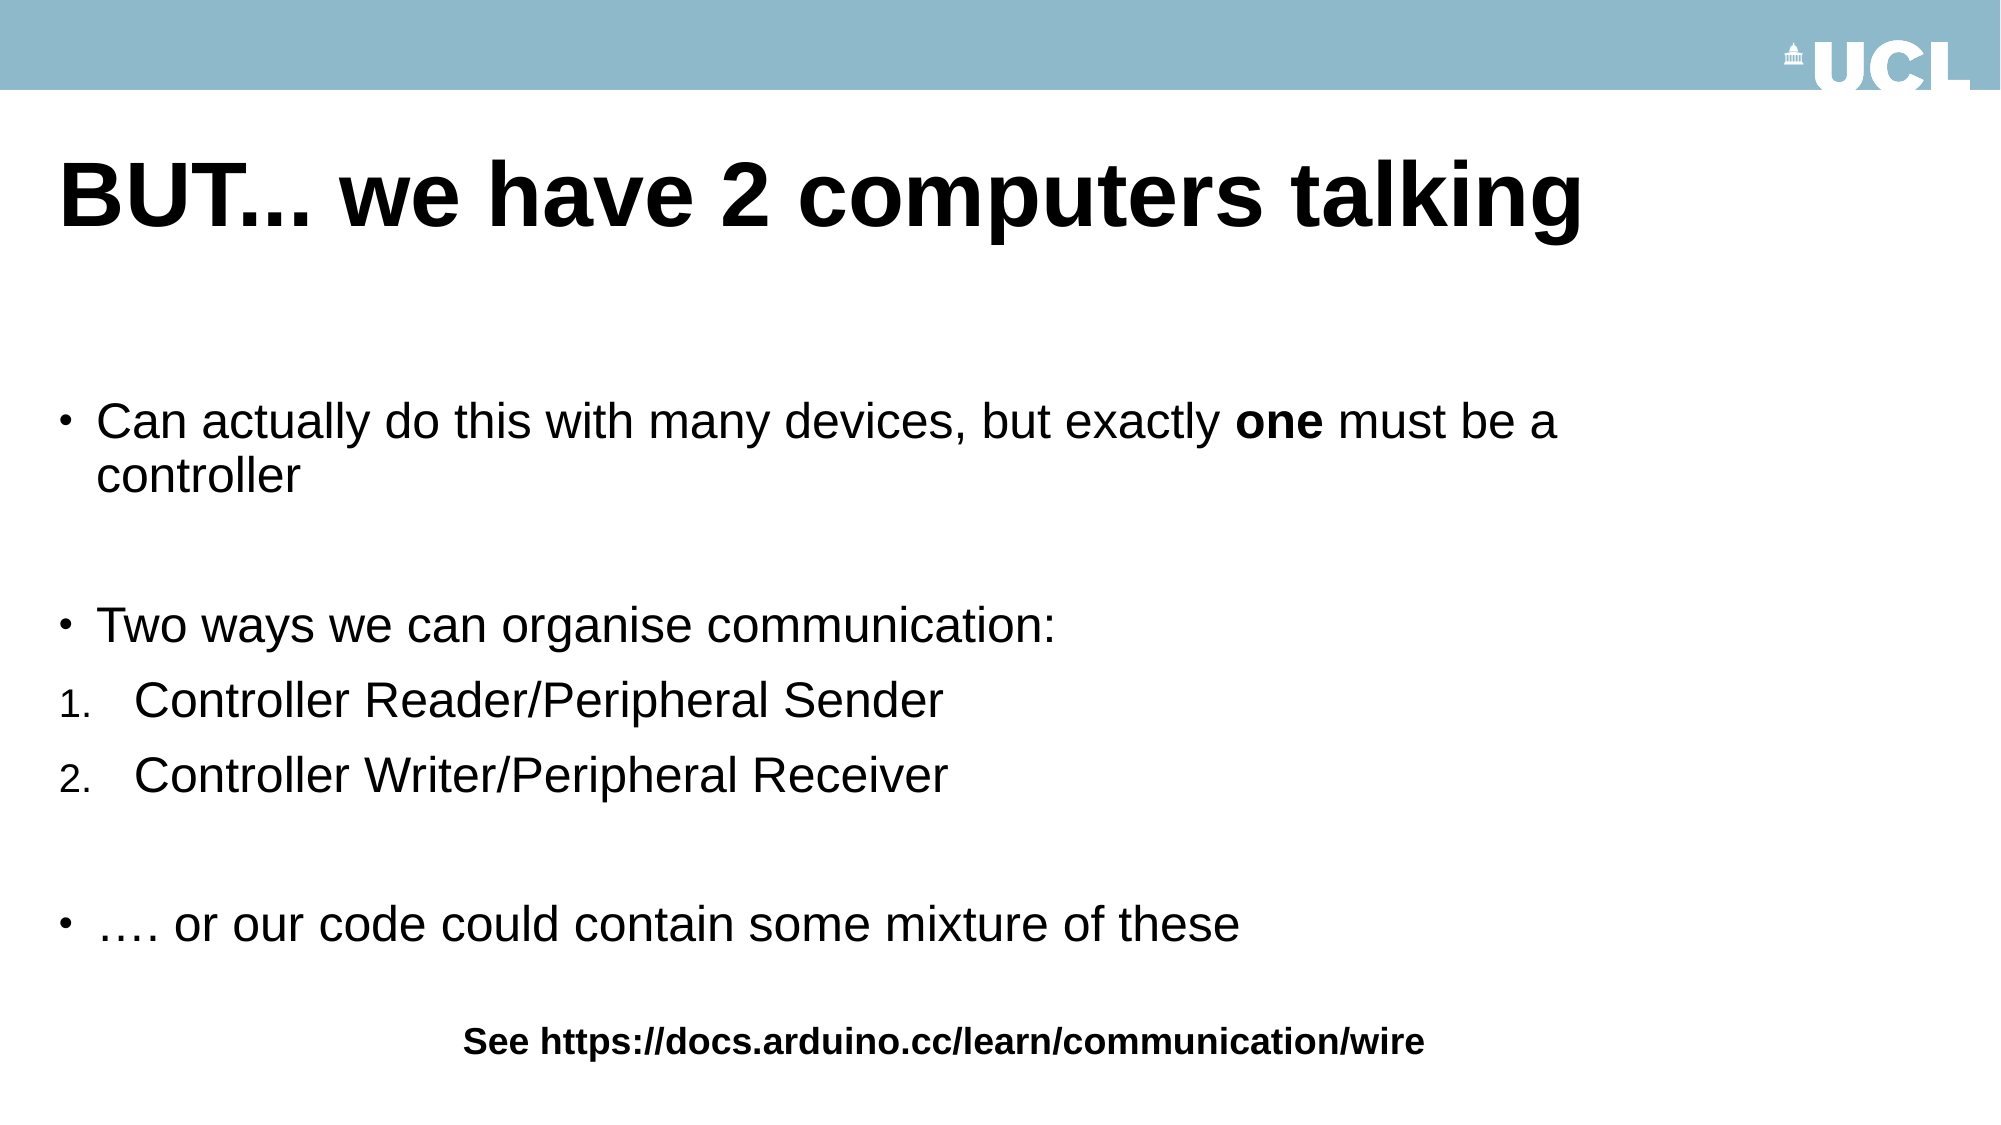

# BUT... we have 2 computers talking
Can actually do this with many devices, but exactly one must be a controller

Two ways we can organise communication:
Controller Reader/Peripheral Sender
Controller Writer/Peripheral Receiver

…. or our code could contain some mixture of these
See https://docs.arduino.cc/learn/communication/wire